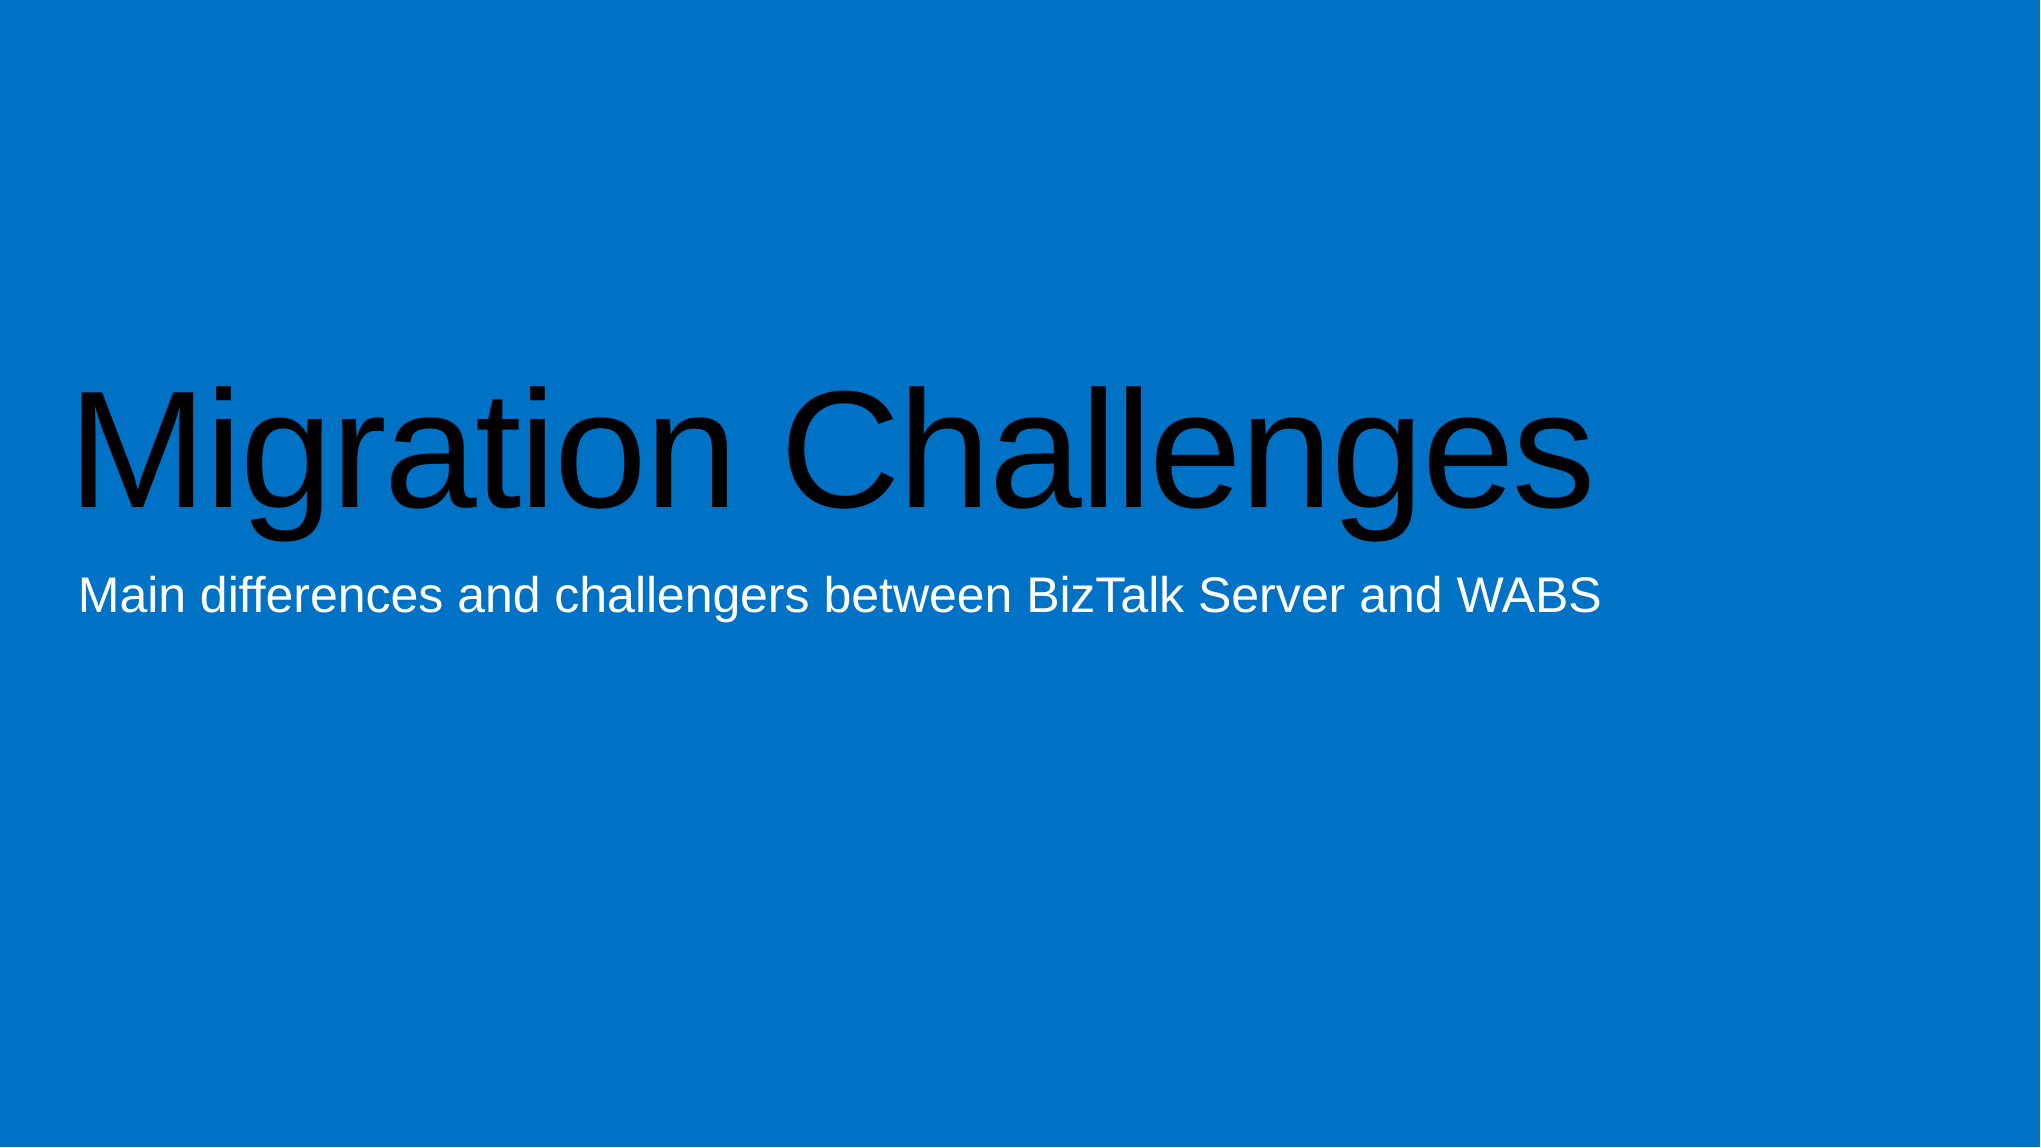

# Migration Challenges
Main differences and challengers between BizTalk Server and WABS